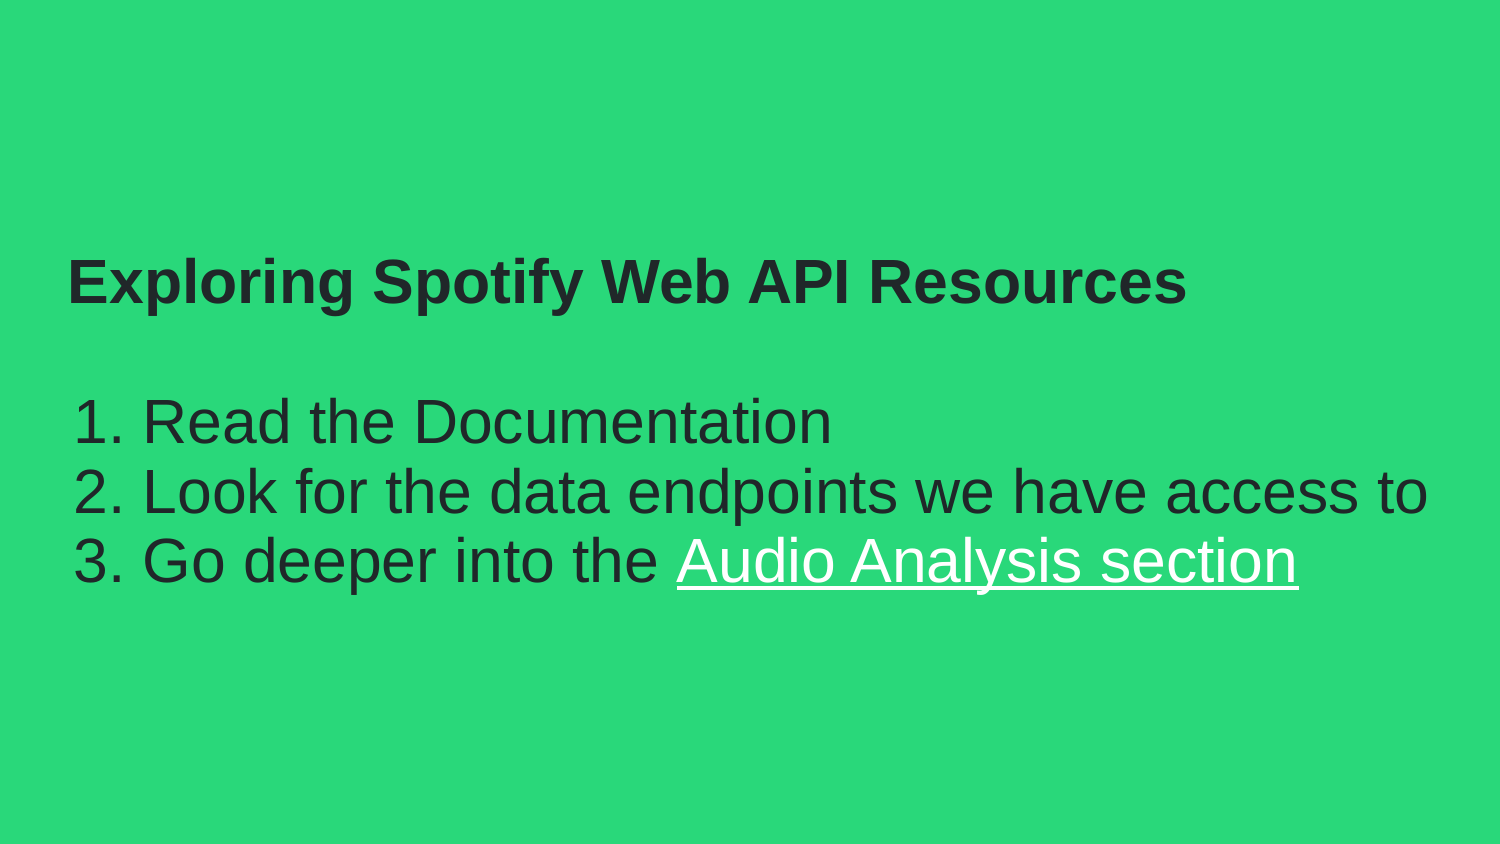

# Exploring Spotify Web API Resources

Read the Documentation
Look for the data endpoints we have access to
Go deeper into the Audio Analysis section